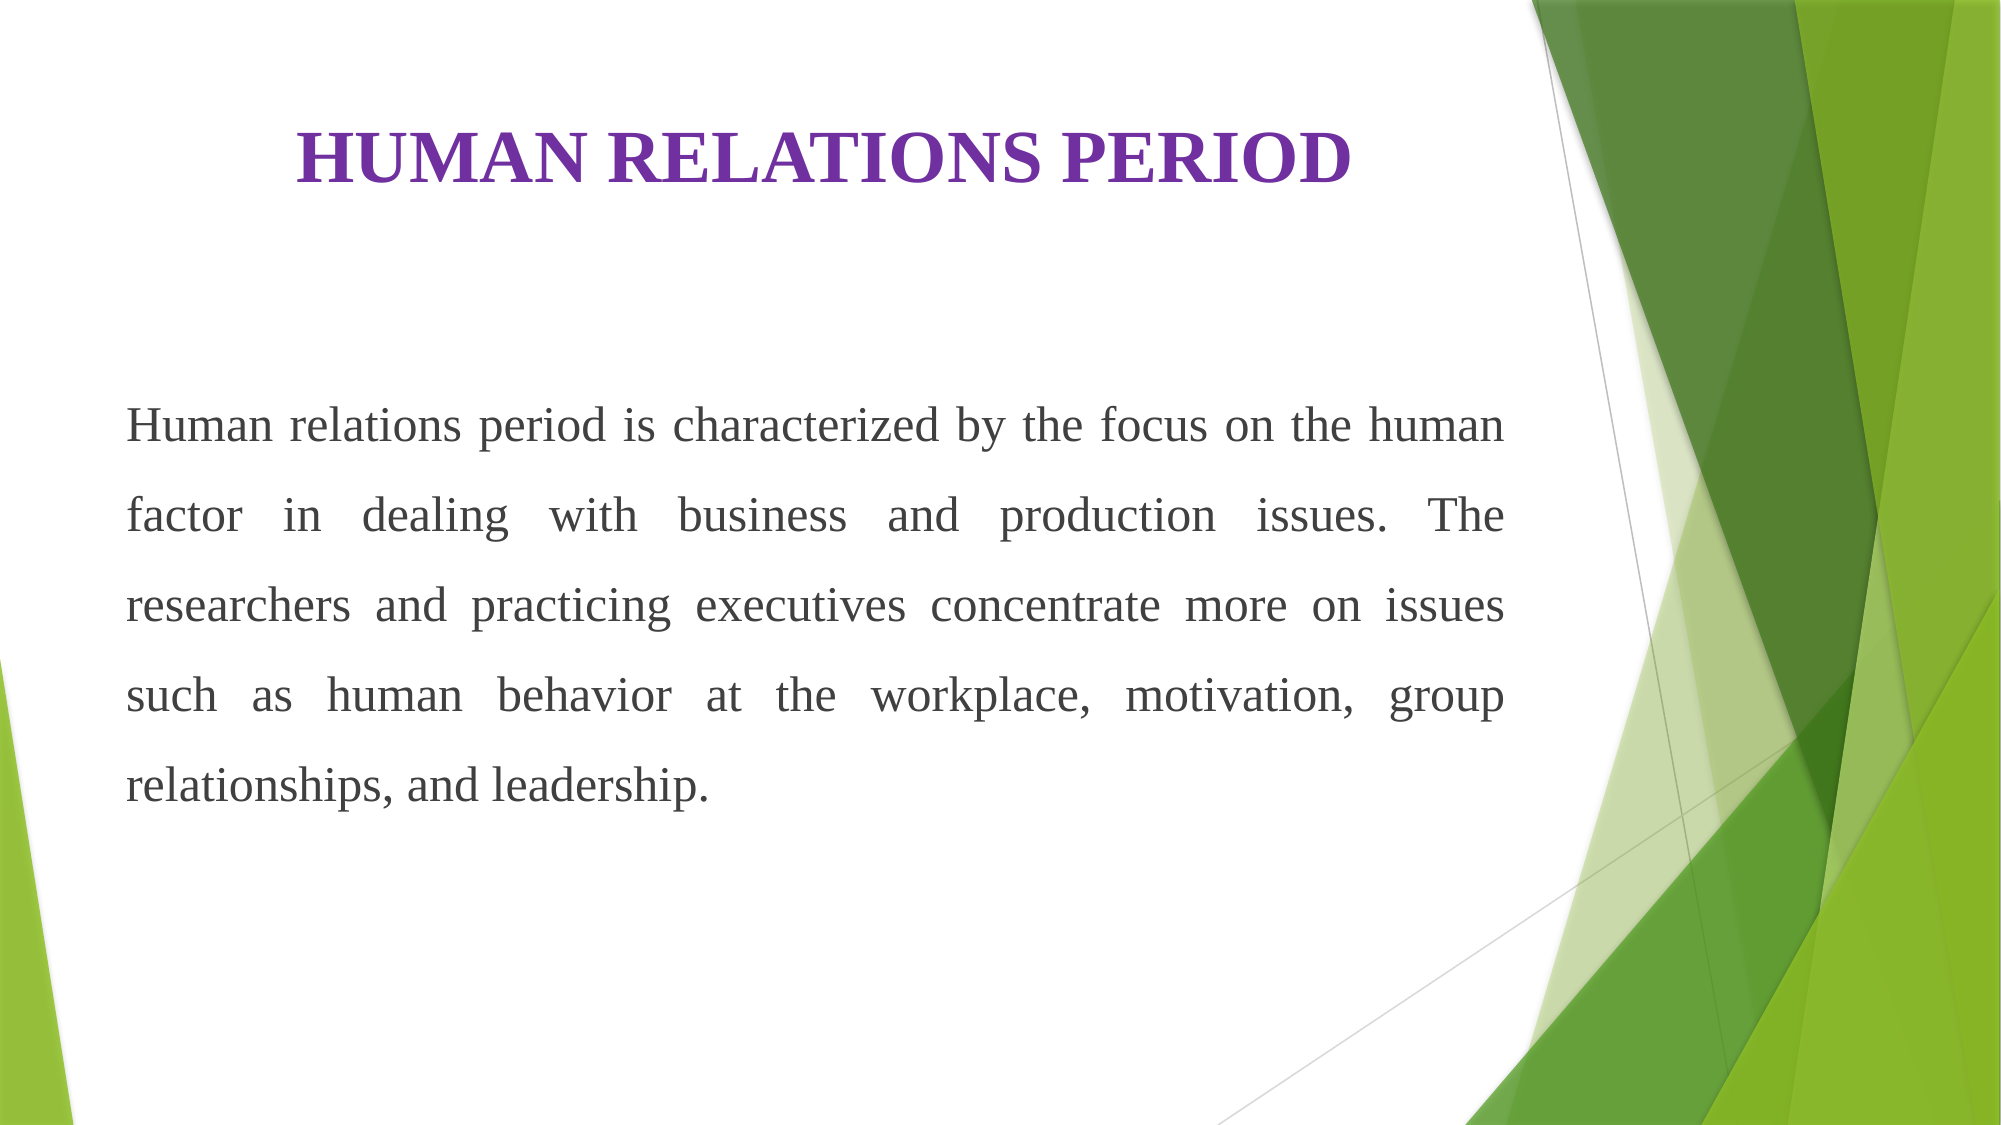

# HUMAN RELATIONS PERIOD
Human relations period is characterized by the focus on the human factor in dealing with business and production issues. The researchers and practicing executives concentrate more on issues such as human behavior at the workplace, motivation, group relationships, and leadership.